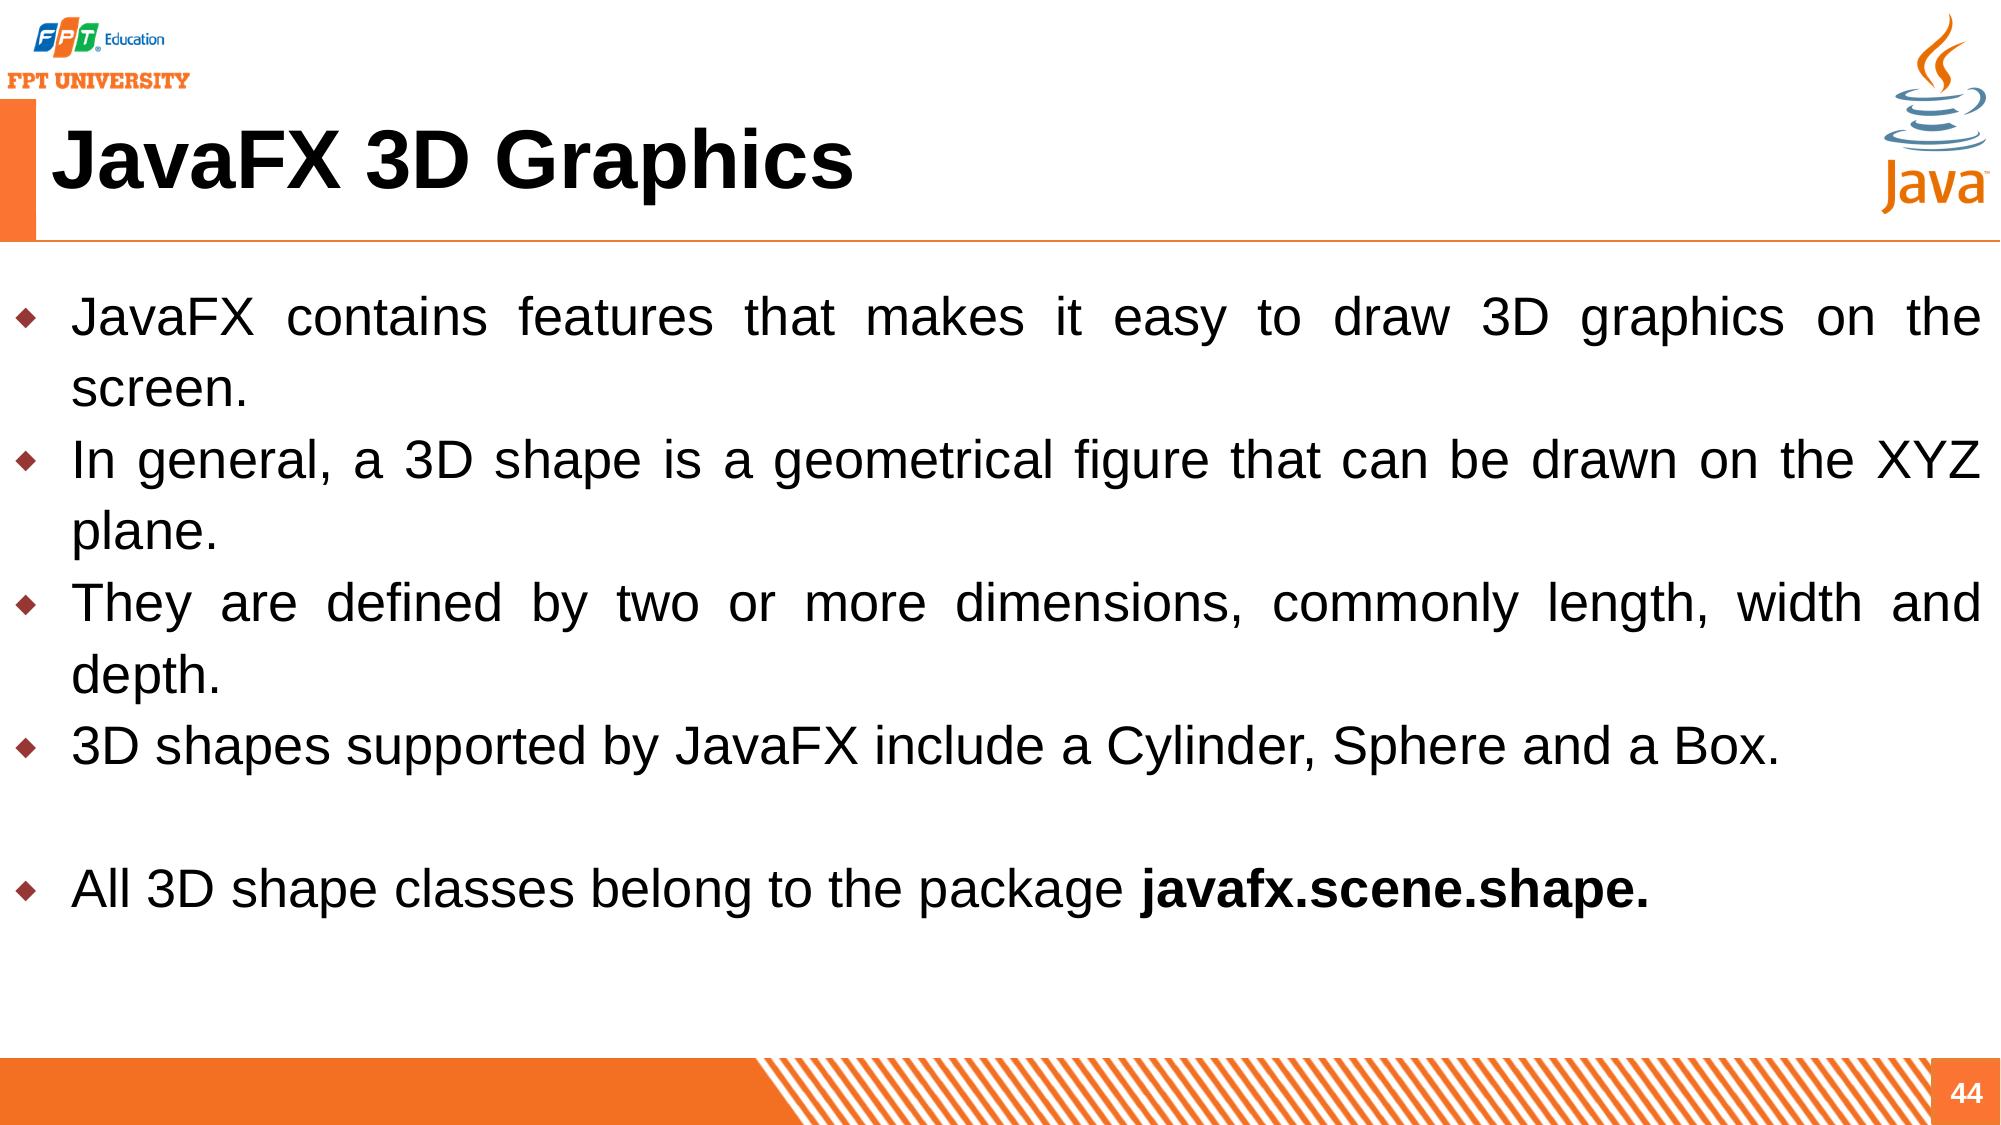

# JavaFX 3D Graphics
JavaFX contains features that makes it easy to draw 3D graphics on the screen.
In general, a 3D shape is a geometrical figure that can be drawn on the XYZ plane.
They are defined by two or more dimensions, commonly length, width and depth.
3D shapes supported by JavaFX include a Cylinder, Sphere and a Box.

All 3D shape classes belong to the package javafx.scene.shape.

44